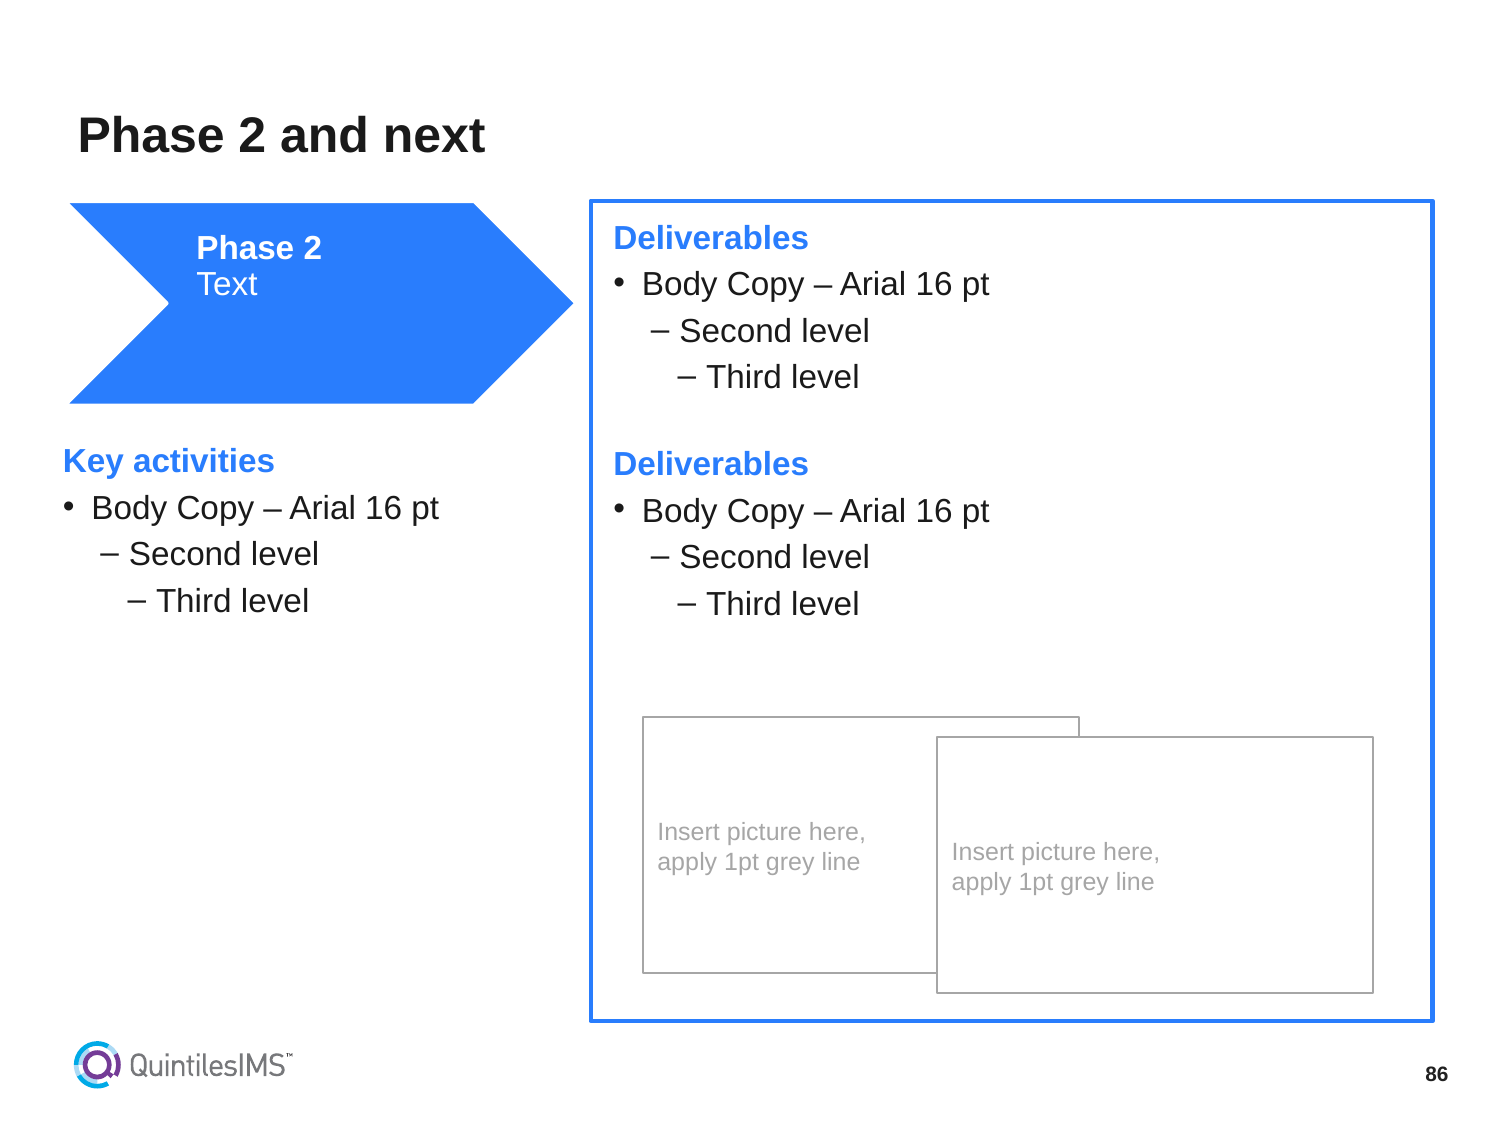

# Phase 2 and next
Deliverables
Body Copy – Arial 16 pt
Second level
Third level

Deliverables
Body Copy – Arial 16 pt
Second level
Third level
Phase 2
Text
Key activities
Body Copy – Arial 16 pt
Second level
Third level
Insert picture here,
apply 1pt grey line
Insert picture here,
apply 1pt grey line